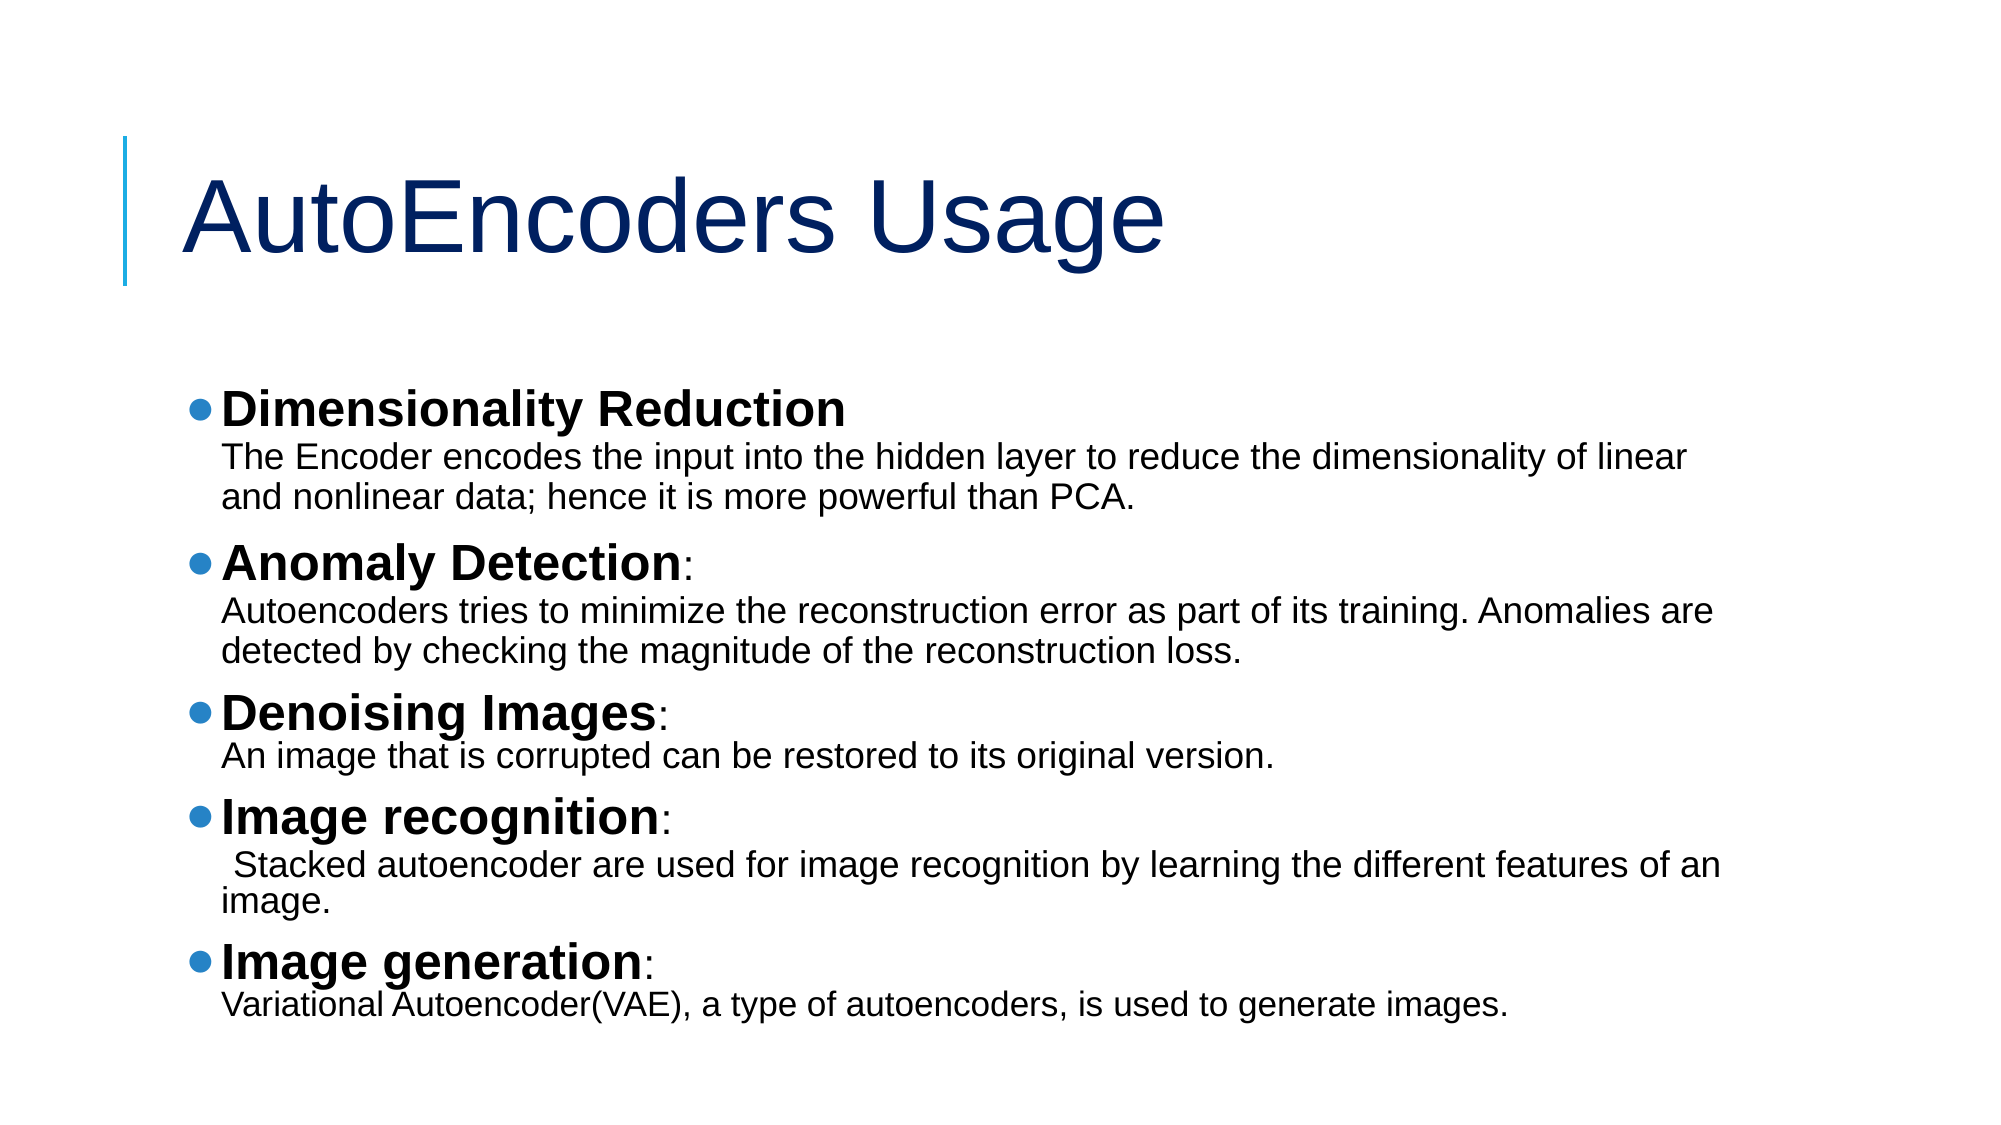

# AutoEncoders Usage
Dimensionality Reduction
The Encoder encodes the input into the hidden layer to reduce the dimensionality of linear and nonlinear data; hence it is more powerful than PCA.
Anomaly Detection:
Autoencoders tries to minimize the reconstruction error as part of its training. Anomalies are detected by checking the magnitude of the reconstruction loss.
Denoising Images:
An image that is corrupted can be restored to its original version.
Image recognition:
 Stacked autoencoder are used for image recognition by learning the different features of an image.
Image generation:
Variational Autoencoder(VAE), a type of autoencoders, is used to generate images.